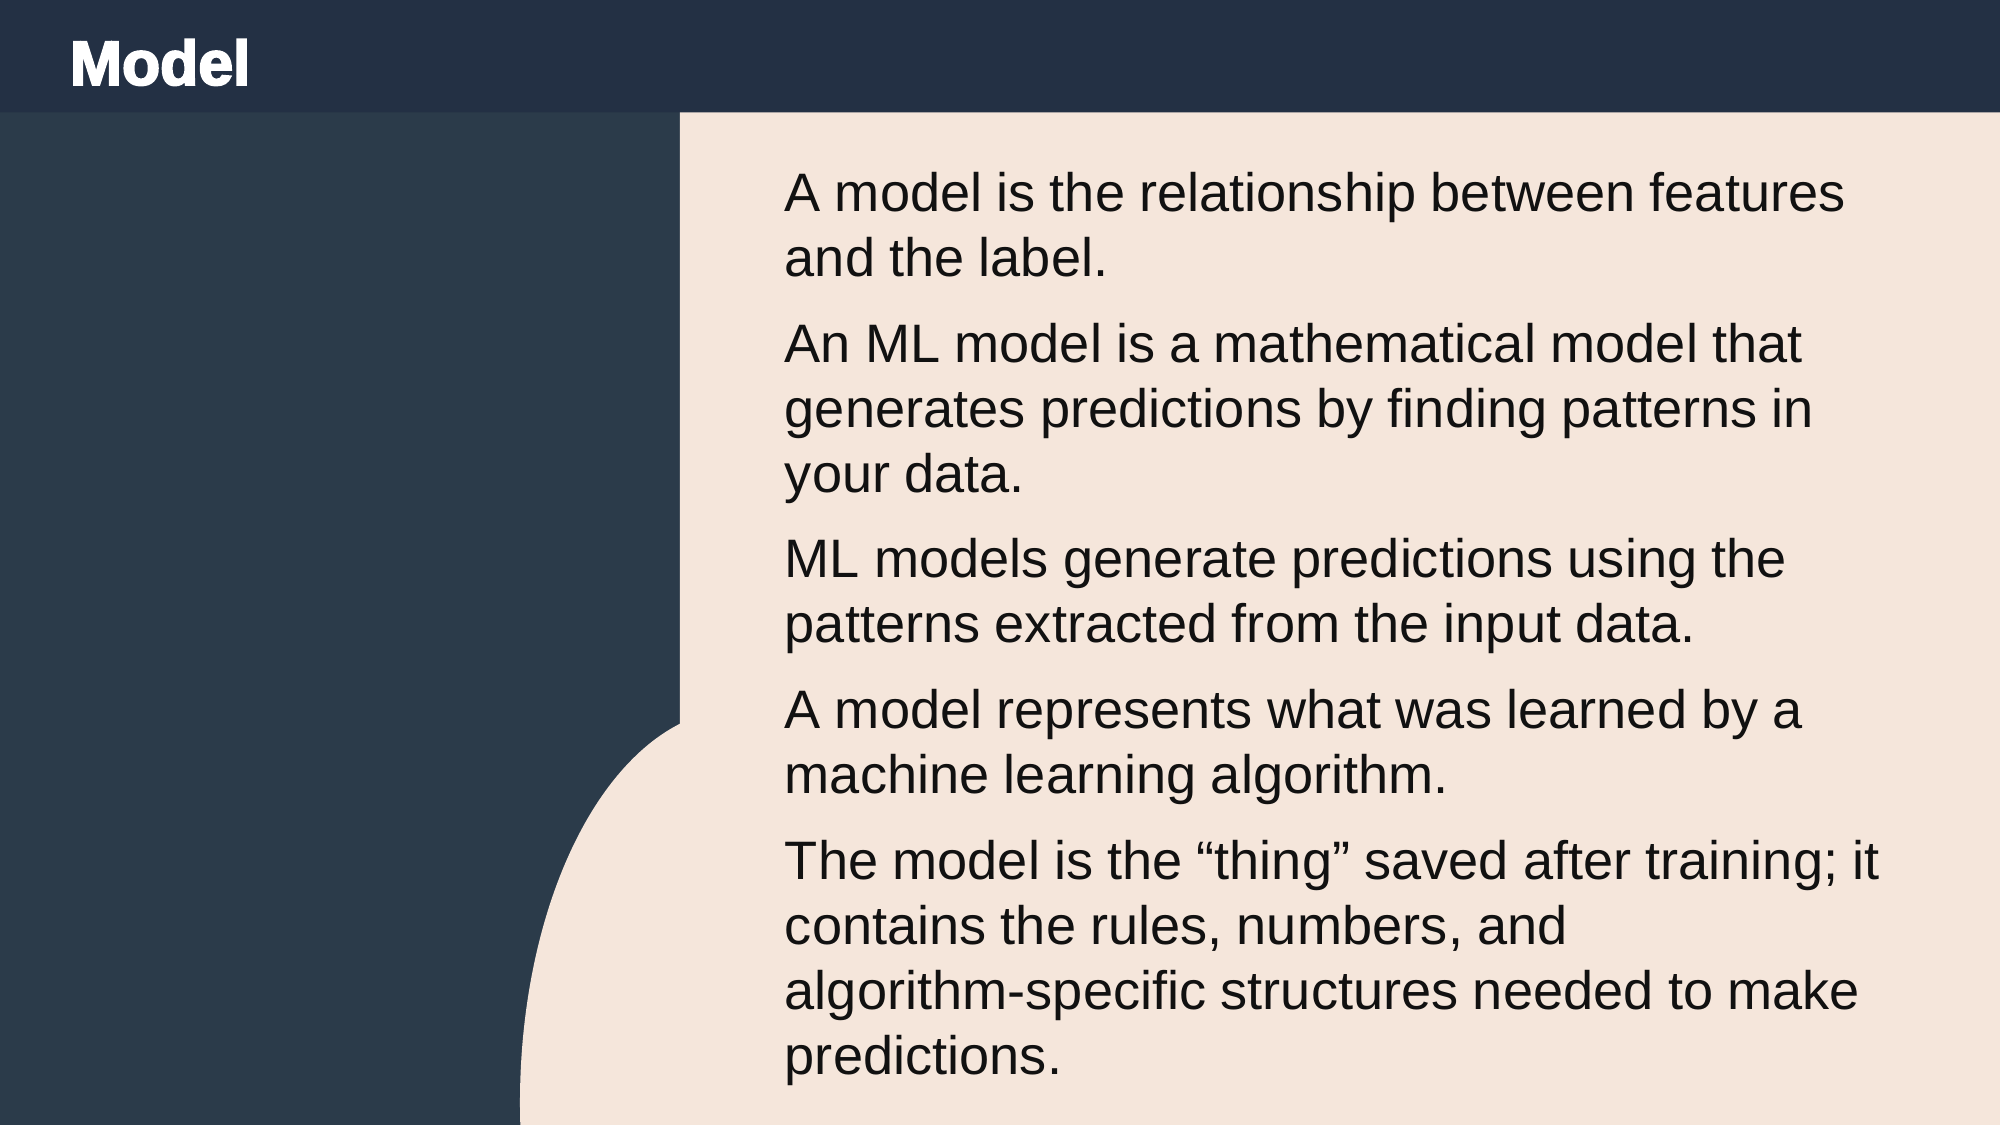

Model
A model is the relationship between features and the label.
An ML model is a mathematical model that generates predictions by finding patterns in your data.
ML models generate predictions using the patterns extracted from the input data.
A model represents what was learned by a machine learning algorithm.
The model is the “thing” saved after training; it contains the rules, numbers, and algorithm‑specific structures needed to make predictions.